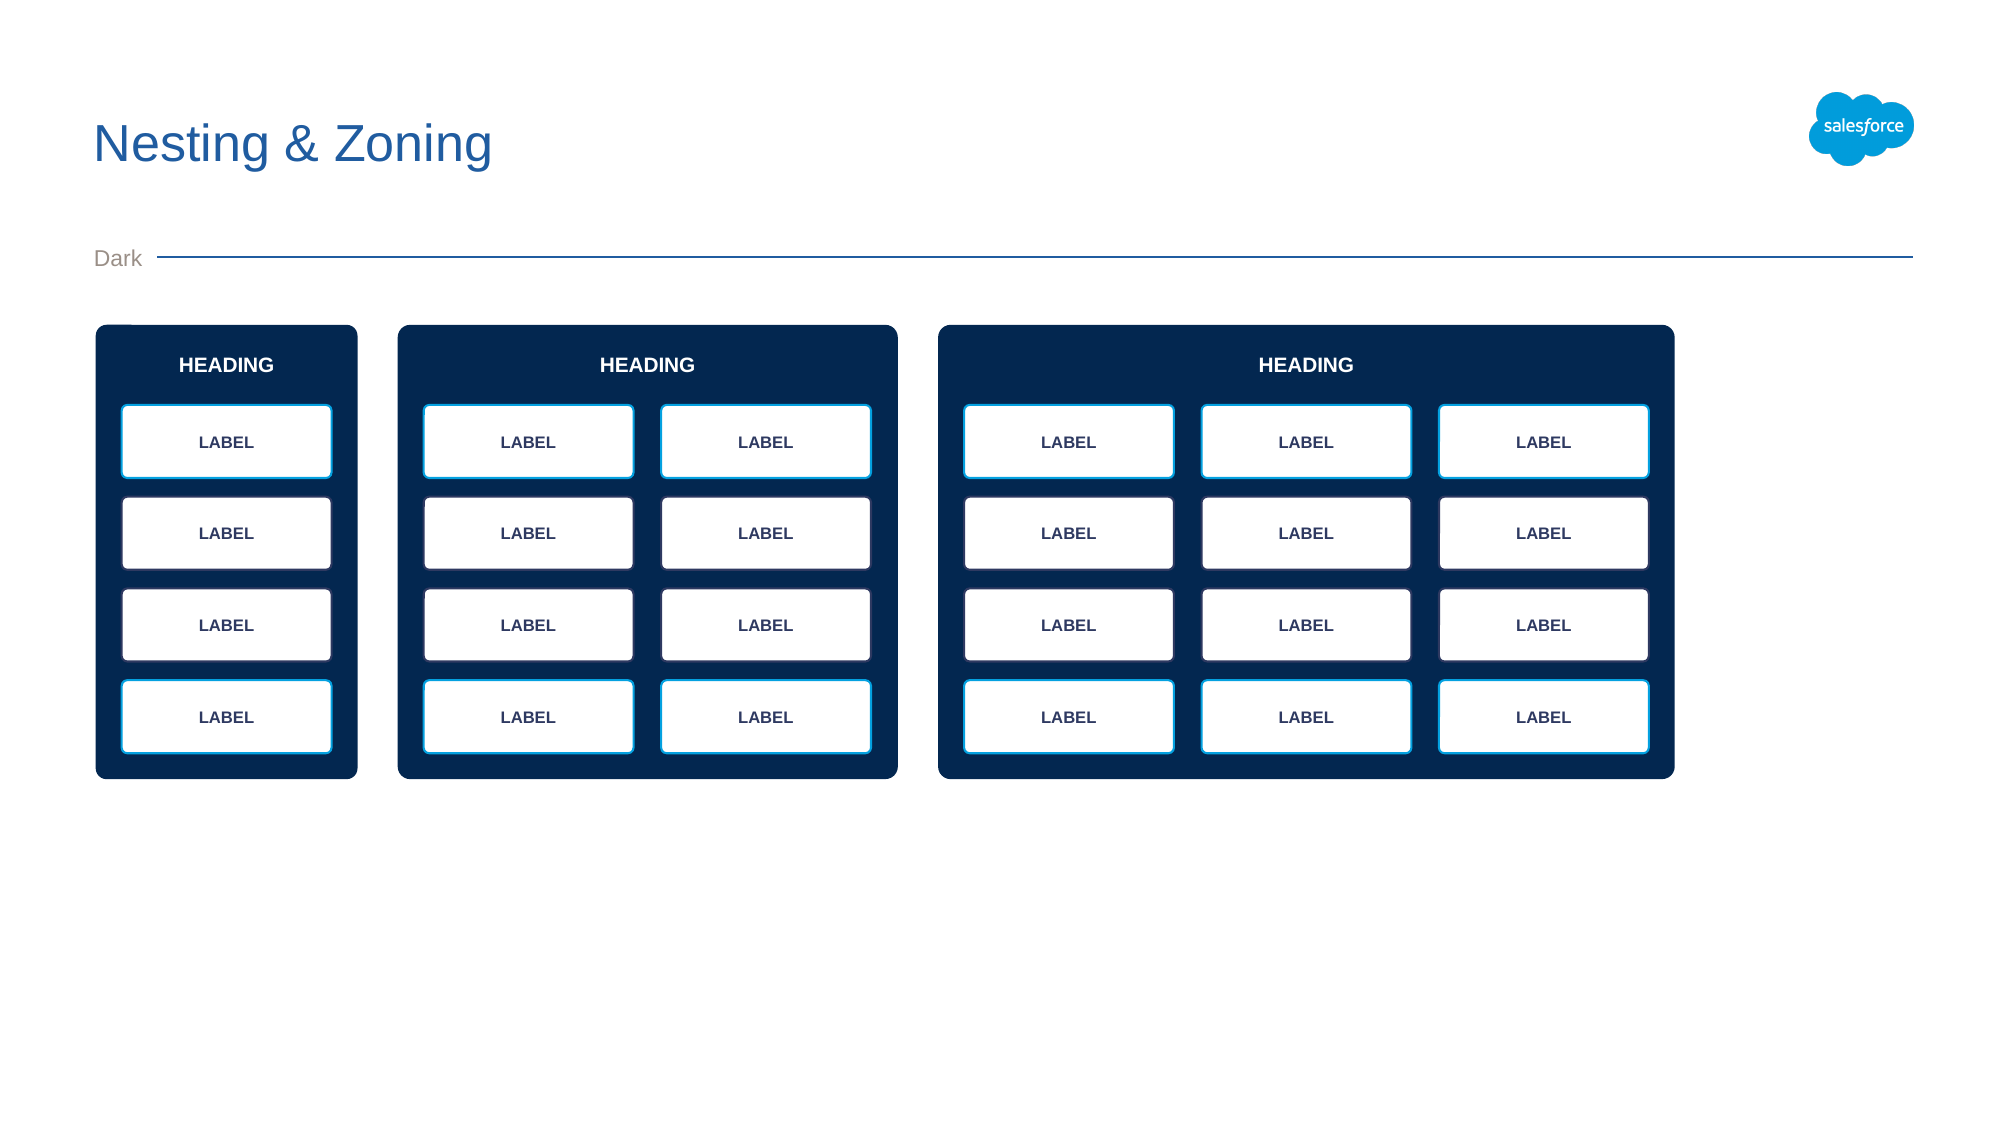

Nesting & Zoning
Dark
HEADING
HEADING
HEADING
LABEL
LABEL
LABEL
LABEL
LABEL
LABEL
LABEL
LABEL
LABEL
LABEL
LABEL
LABEL
LABEL
LABEL
LABEL
LABEL
LABEL
LABEL
LABEL
LABEL
LABEL
LABEL
LABEL
LABEL